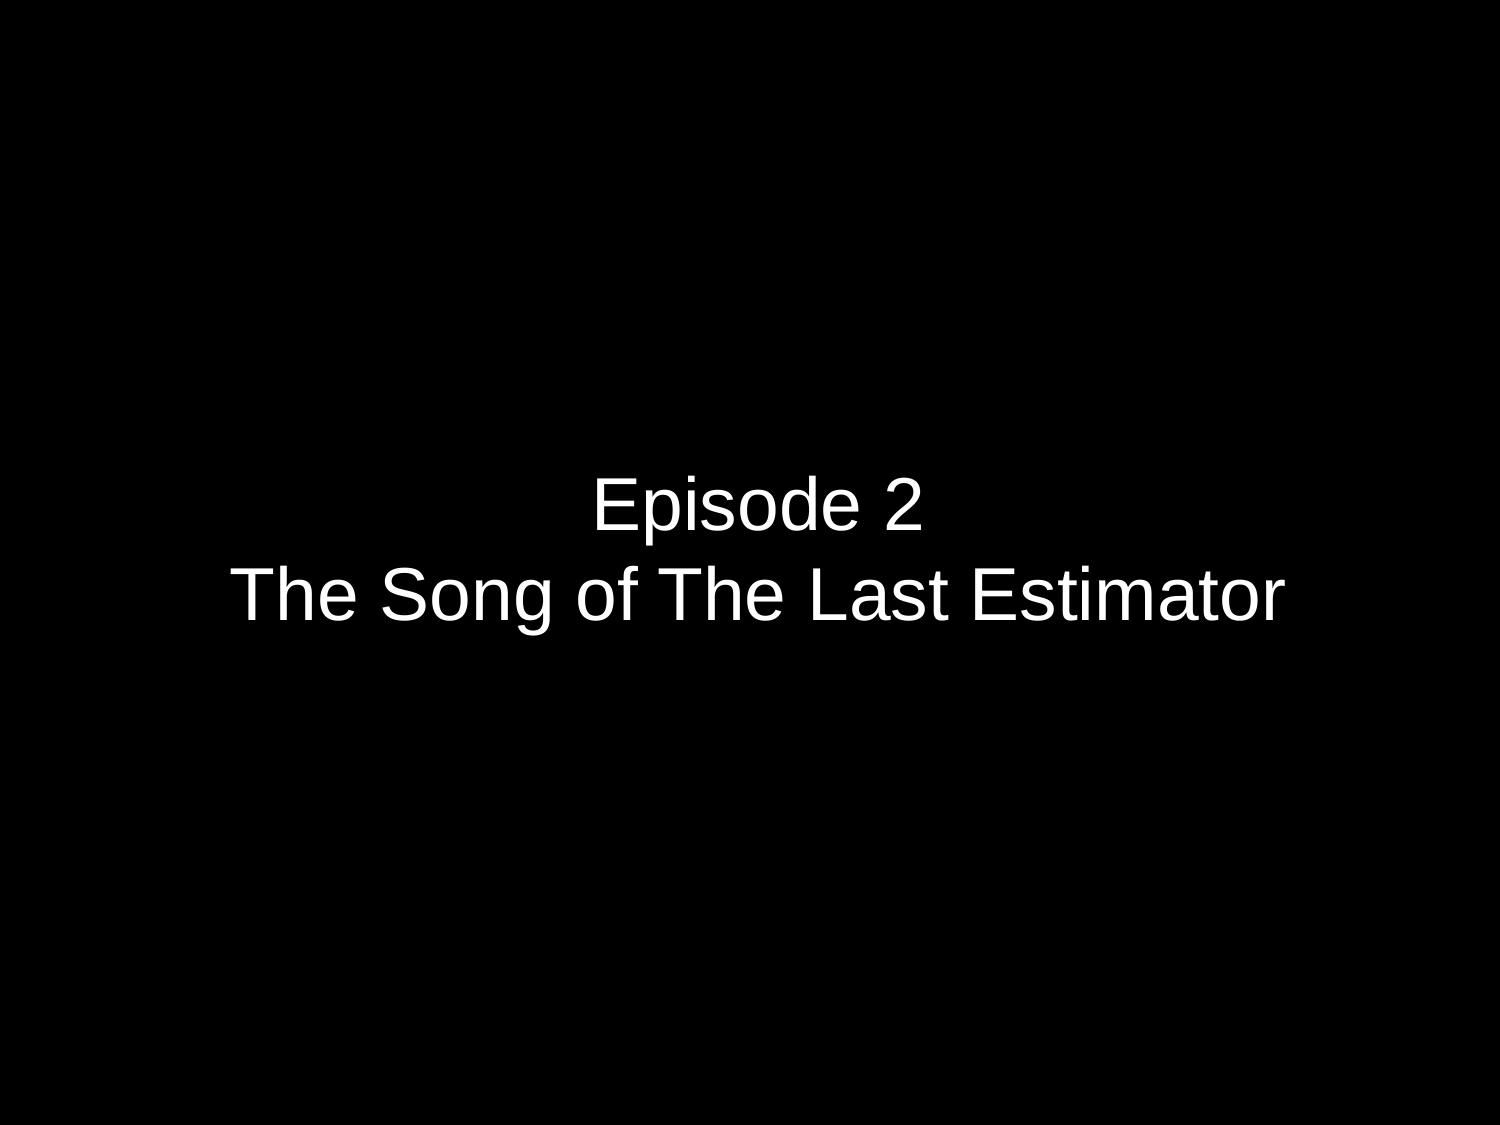

Episode 2
The Song of The Last Estimator